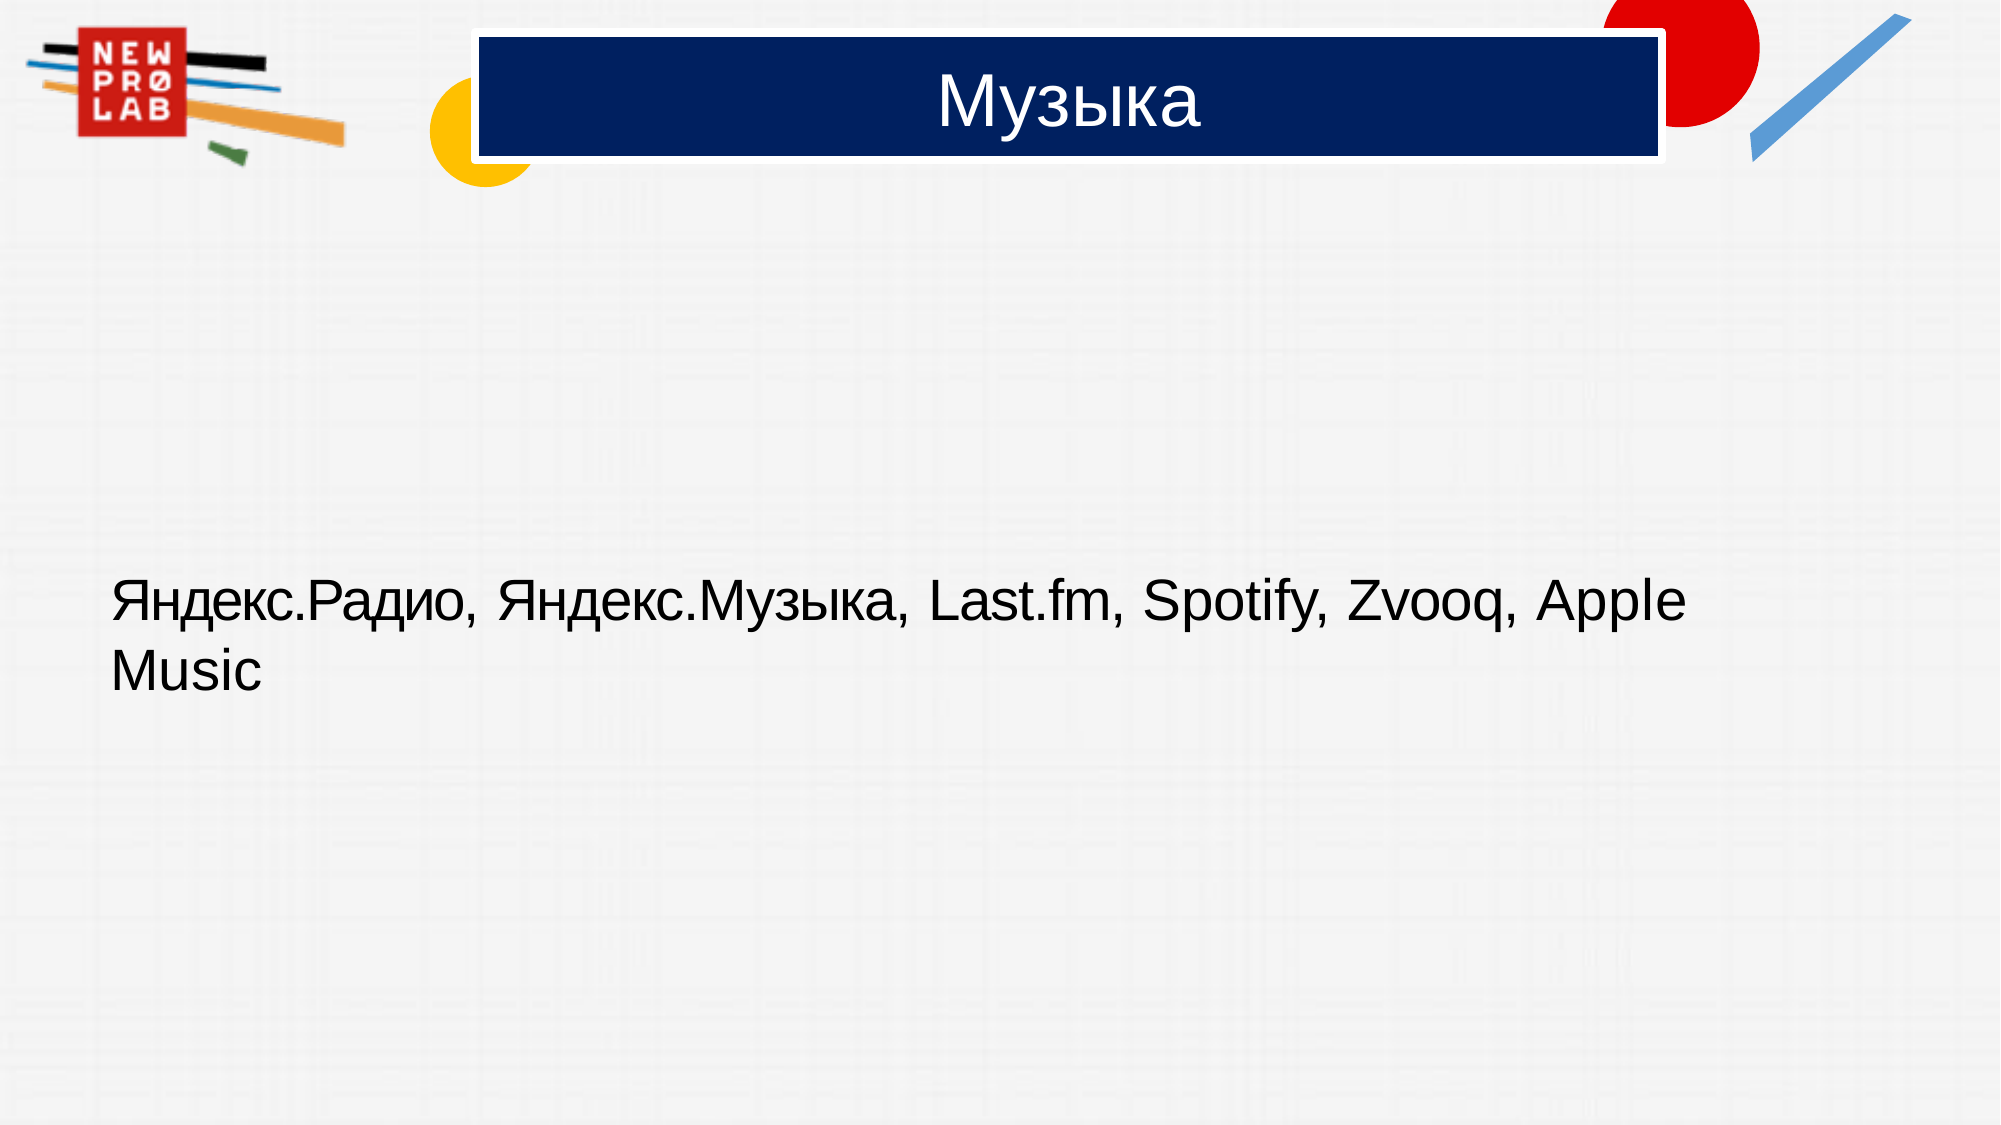

# Музыка
Яндекс.Радио, Яндекс.Музыка, Last.fm, Spotify, Zvooq, Apple Music